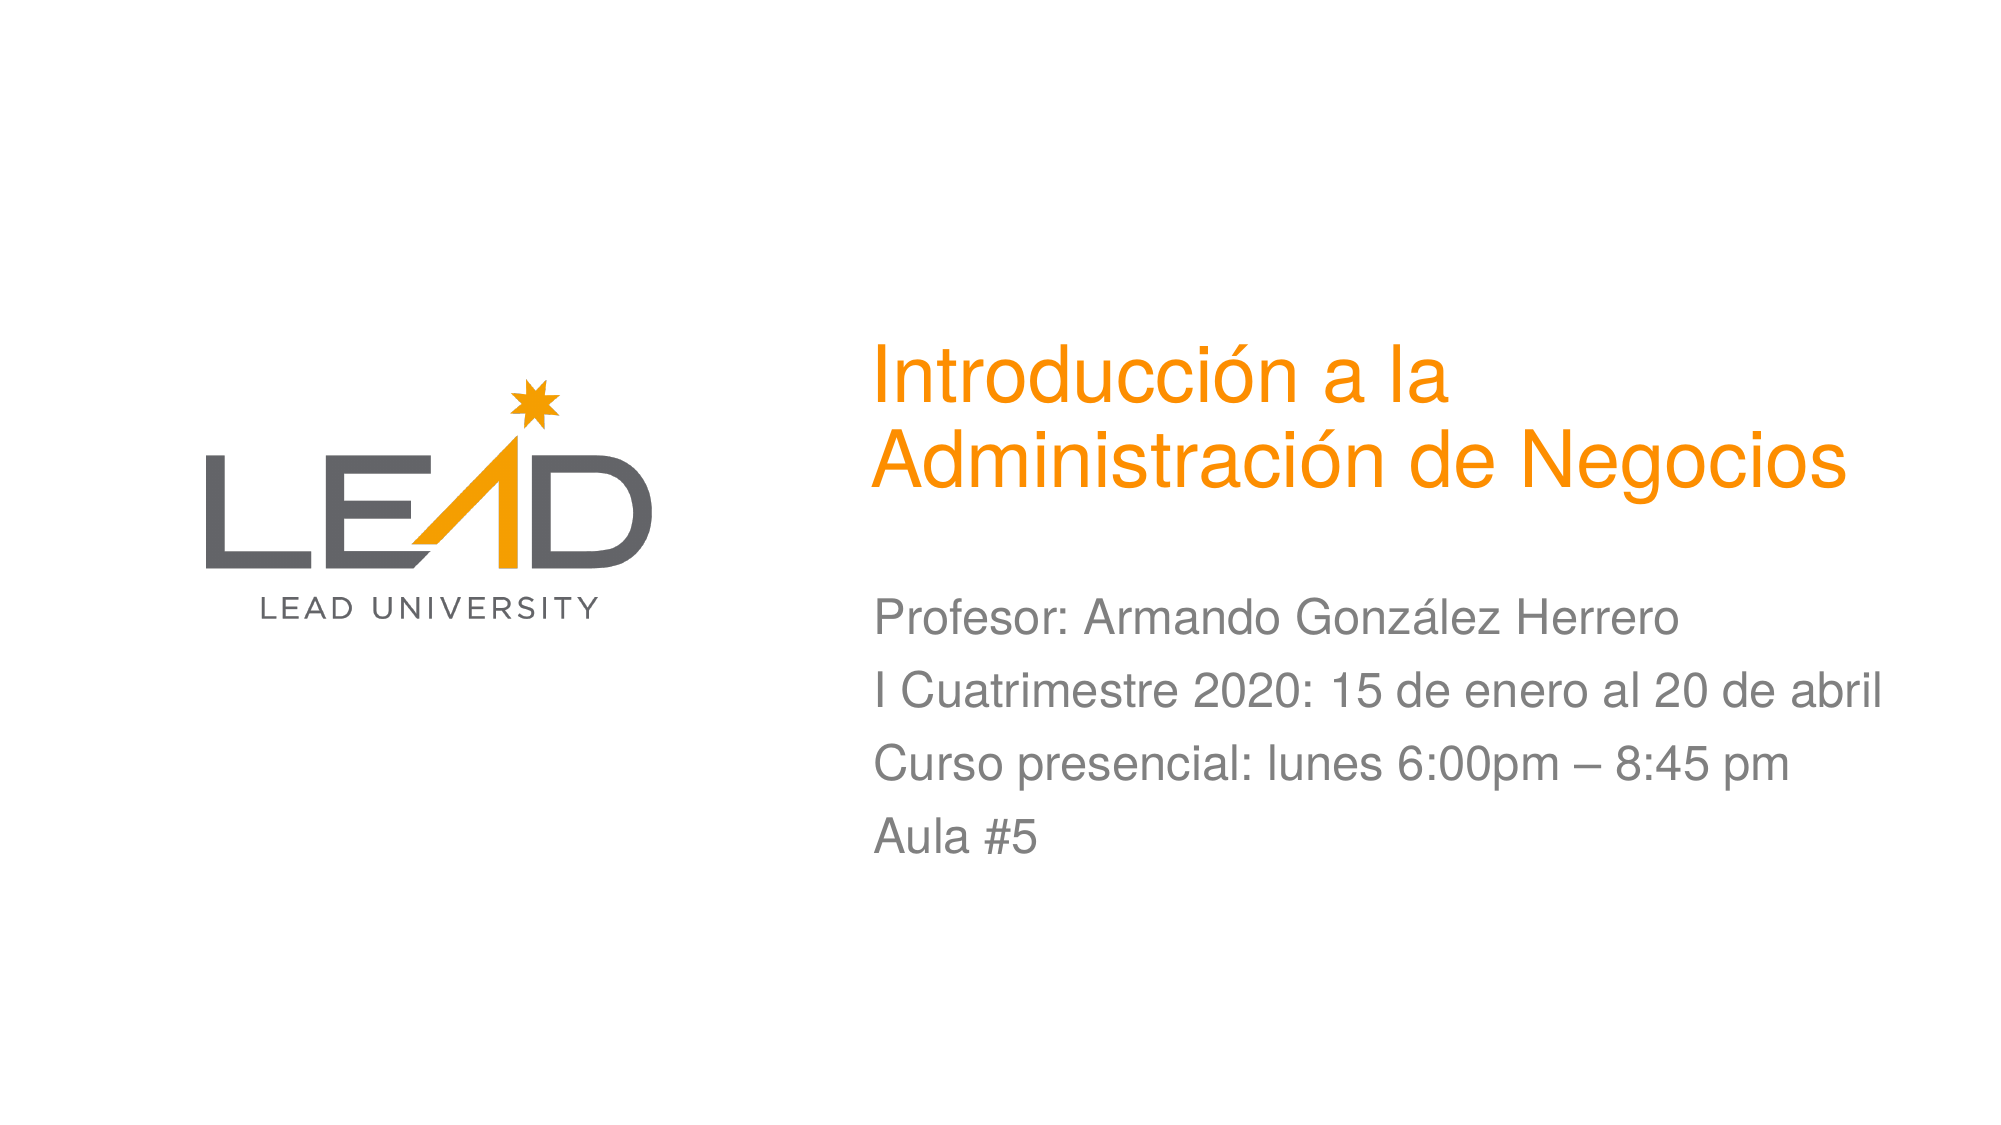

# Introducción a la Administración de Negocios
Profesor: Armando González Herrero
I Cuatrimestre 2020: 15 de enero al 20 de abril
Curso presencial: lunes 6:00pm – 8:45 pm
Aula #5